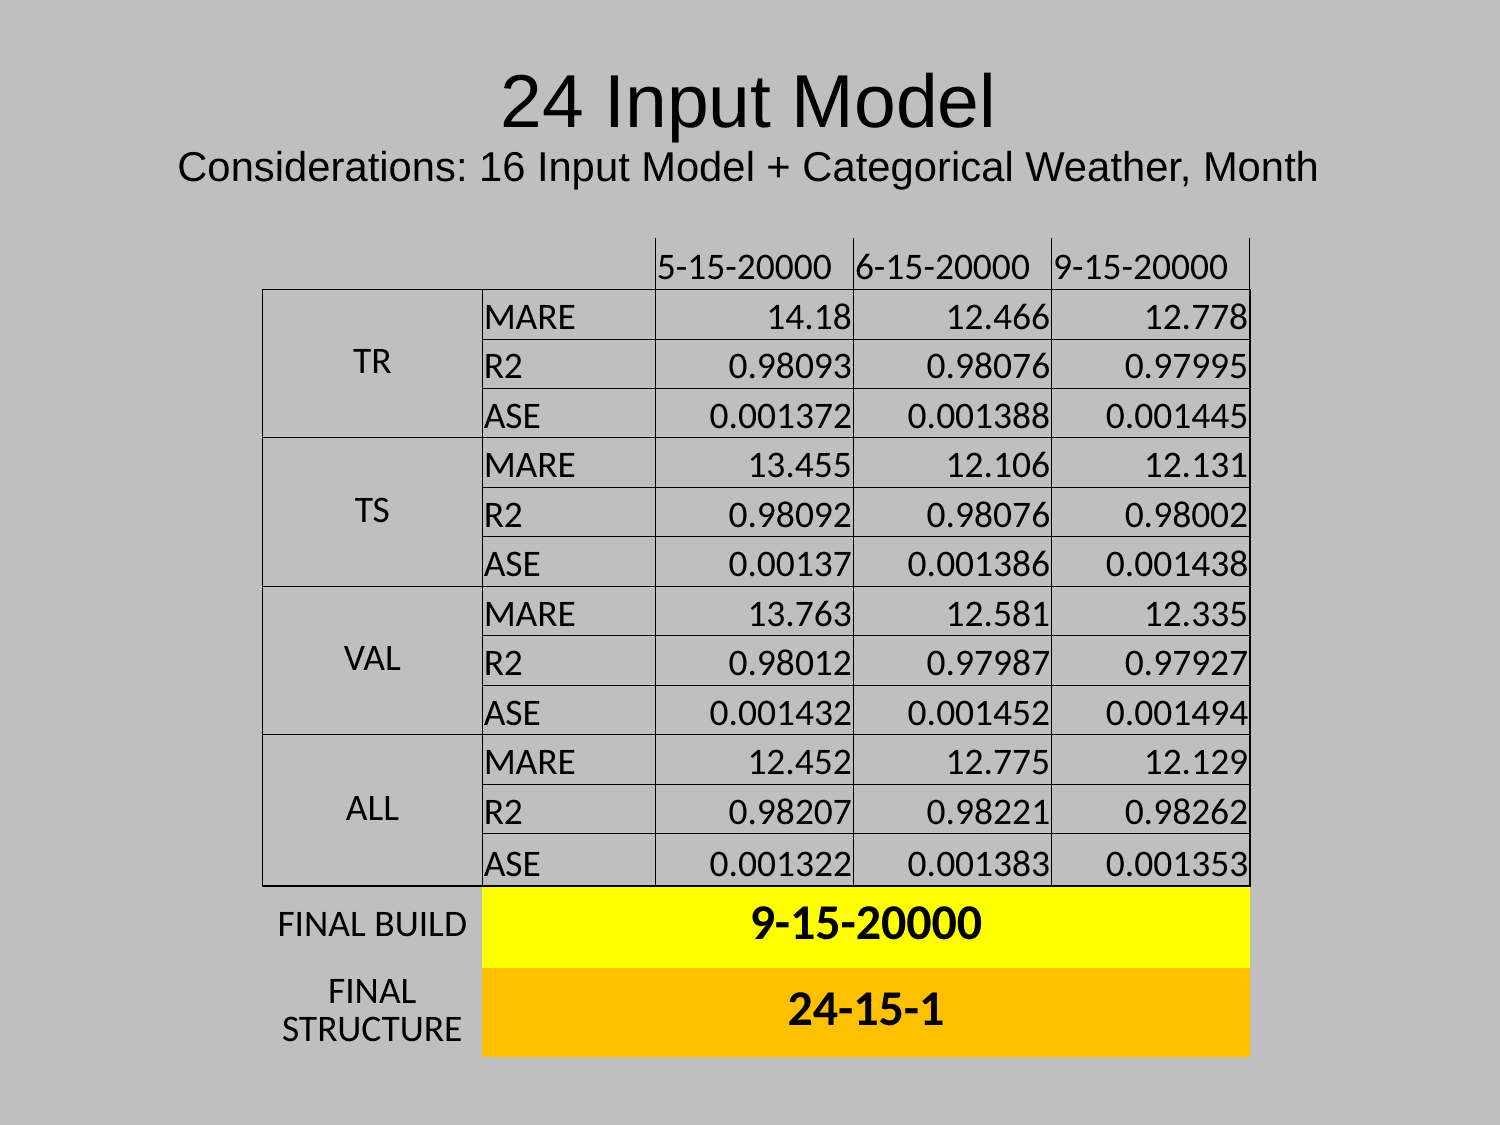

# 24 Input Model Considerations: 16 Input Model + Categorical Weather, Month
|  |  | 5-15-20000 | 6-15-20000 | 9-15-20000 |
| --- | --- | --- | --- | --- |
| TR | MARE | 14.18 | 12.466 | 12.778 |
|  | R2 | 0.98093 | 0.98076 | 0.97995 |
|  | ASE | 0.001372 | 0.001388 | 0.001445 |
| TS | MARE | 13.455 | 12.106 | 12.131 |
|  | R2 | 0.98092 | 0.98076 | 0.98002 |
|  | ASE | 0.00137 | 0.001386 | 0.001438 |
| VAL | MARE | 13.763 | 12.581 | 12.335 |
|  | R2 | 0.98012 | 0.97987 | 0.97927 |
|  | ASE | 0.001432 | 0.001452 | 0.001494 |
| ALL | MARE | 12.452 | 12.775 | 12.129 |
|  | R2 | 0.98207 | 0.98221 | 0.98262 |
|  | ASE | 0.001322 | 0.001383 | 0.001353 |
| FINAL BUILD | 9-15-20000 |  |  |  |
| FINAL STRUCTURE | 24-15-1 |  |  |  |